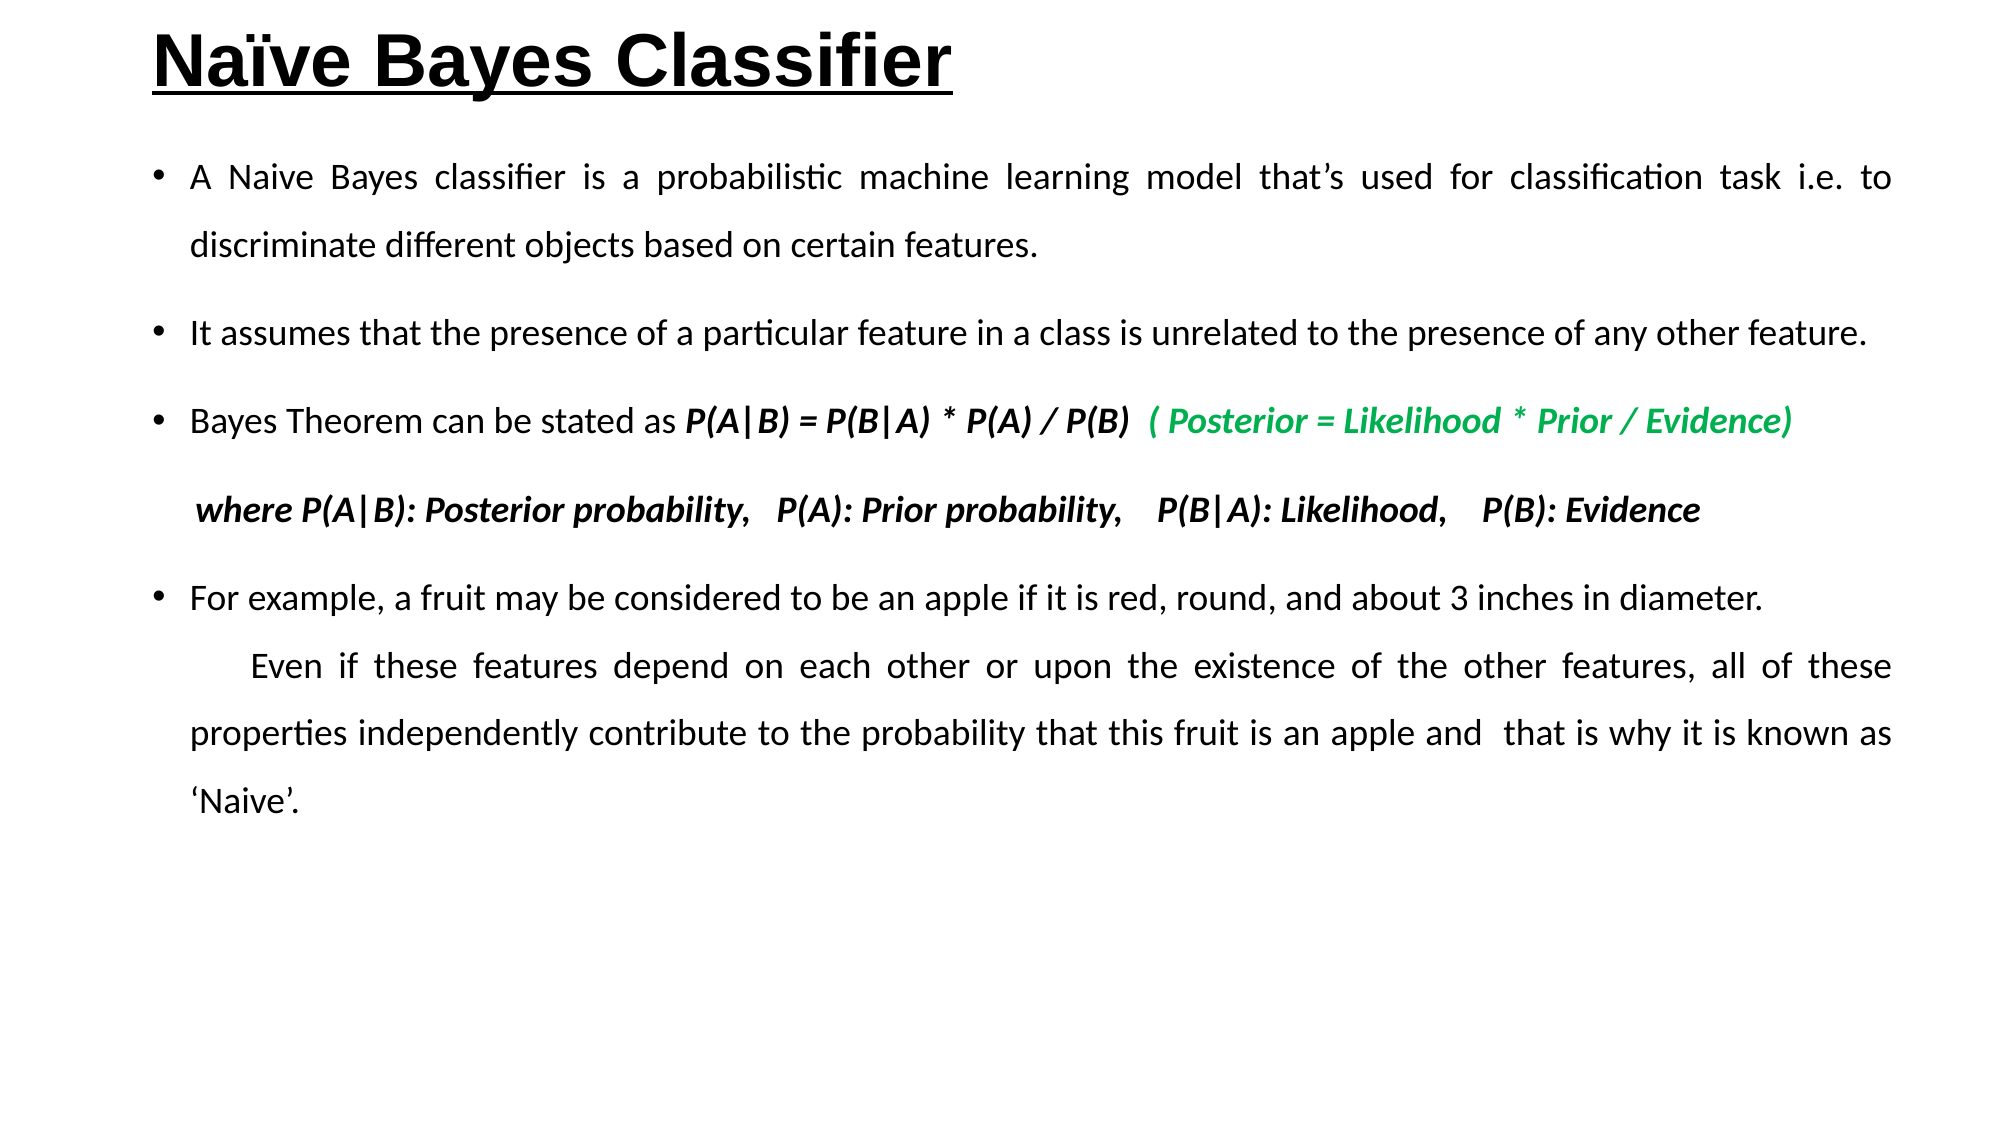

# Naïve Bayes Classifier
A Naive Bayes classifier is a probabilistic machine learning model that’s used for classification task i.e. to discriminate different objects based on certain features.
It assumes that the presence of a particular feature in a class is unrelated to the presence of any other feature.
Bayes Theorem can be stated as P(A|B) = P(B|A) * P(A) / P(B)  ( Posterior = Likelihood * Prior / Evidence)
     where P(A|B): Posterior probability,   P(A): Prior probability,    P(B|A): Likelihood,    P(B): Evidence
For example, a fruit may be considered to be an apple if it is red, round, and about 3 inches in diameter.                    Even if these features depend on each other or upon the existence of the other features, all of these properties independently contribute to the probability that this fruit is an apple and  that is why it is known as ‘Naive’.